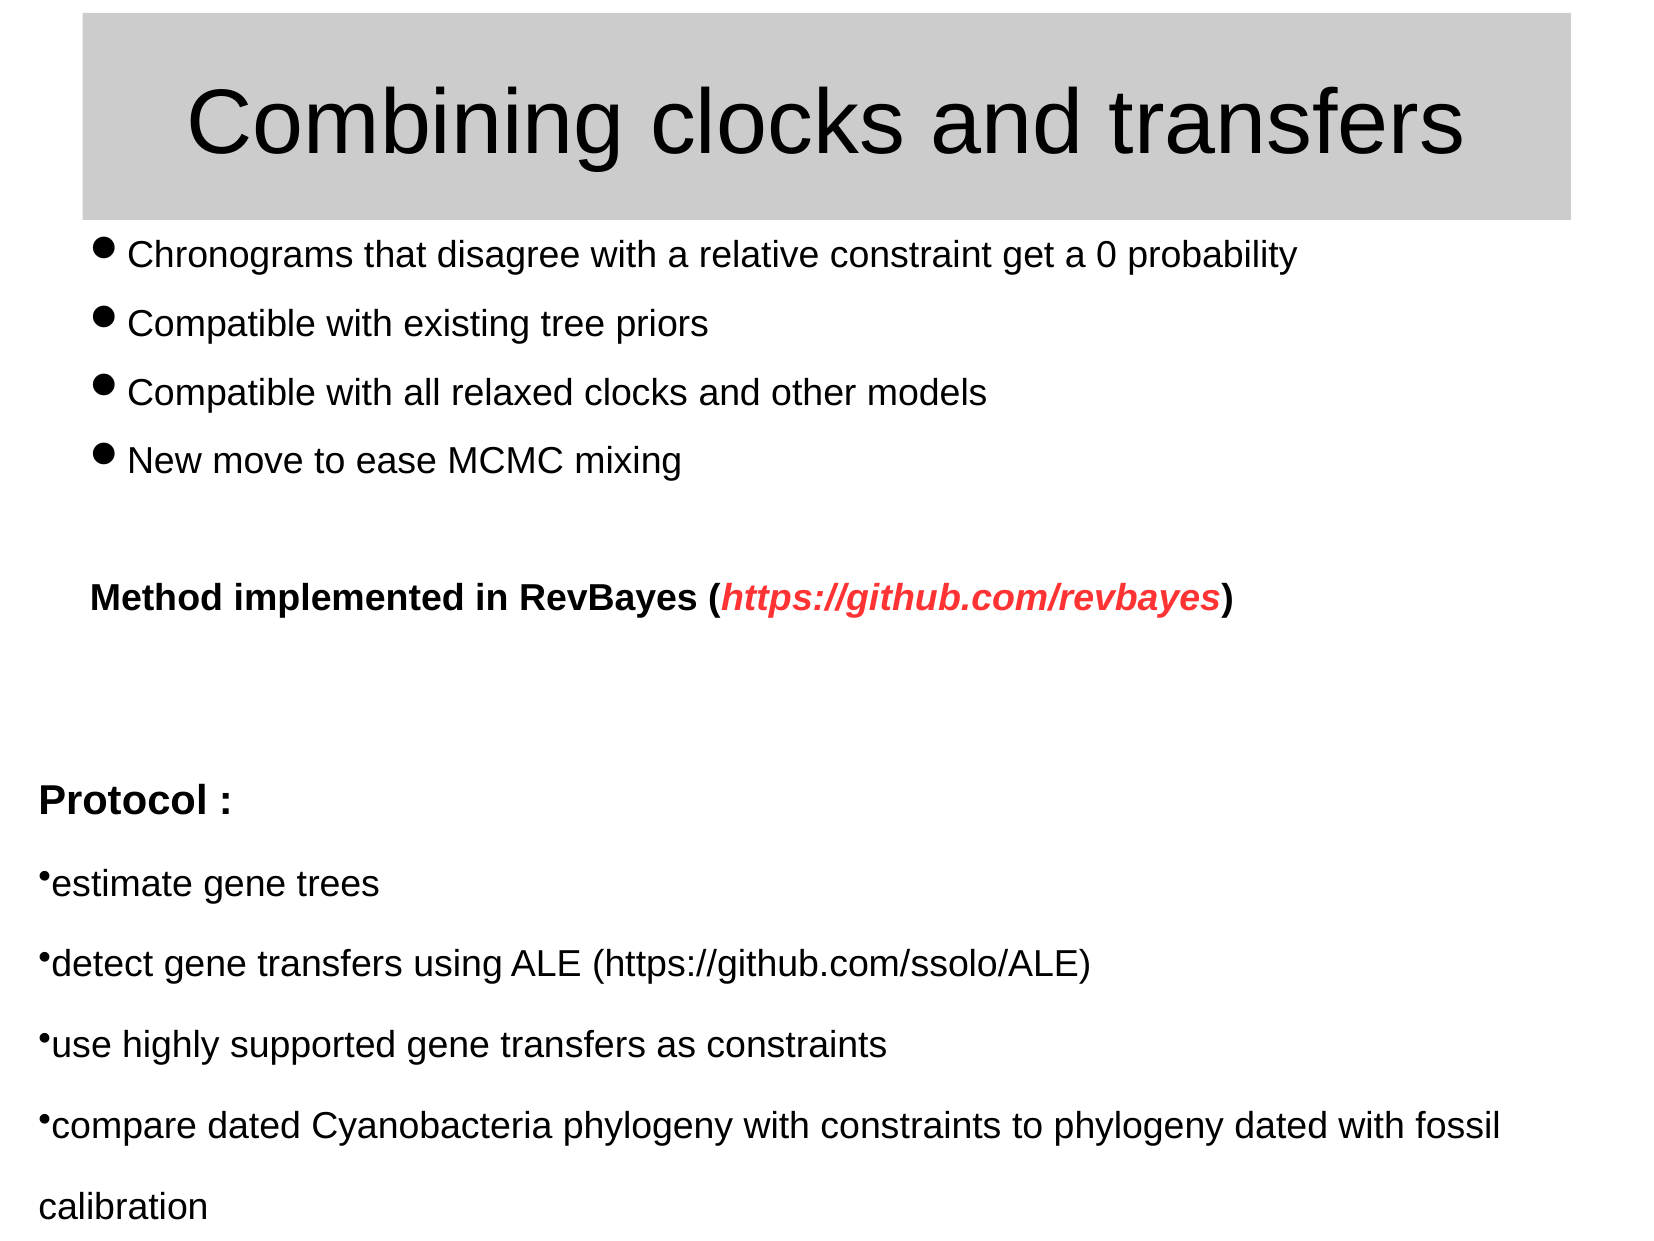

Combining clocks and transfers
Chronograms that disagree with a relative constraint get a 0 probability
Compatible with existing tree priors
Compatible with all relaxed clocks and other models
New move to ease MCMC mixing

Method implemented in RevBayes (https://github.com/revbayes)

Protocol :
estimate gene trees
detect gene transfers using ALE (https://github.com/ssolo/ALE)
use highly supported gene transfers as constraints
compare dated Cyanobacteria phylogeny with constraints to phylogeny dated with fossil calibration